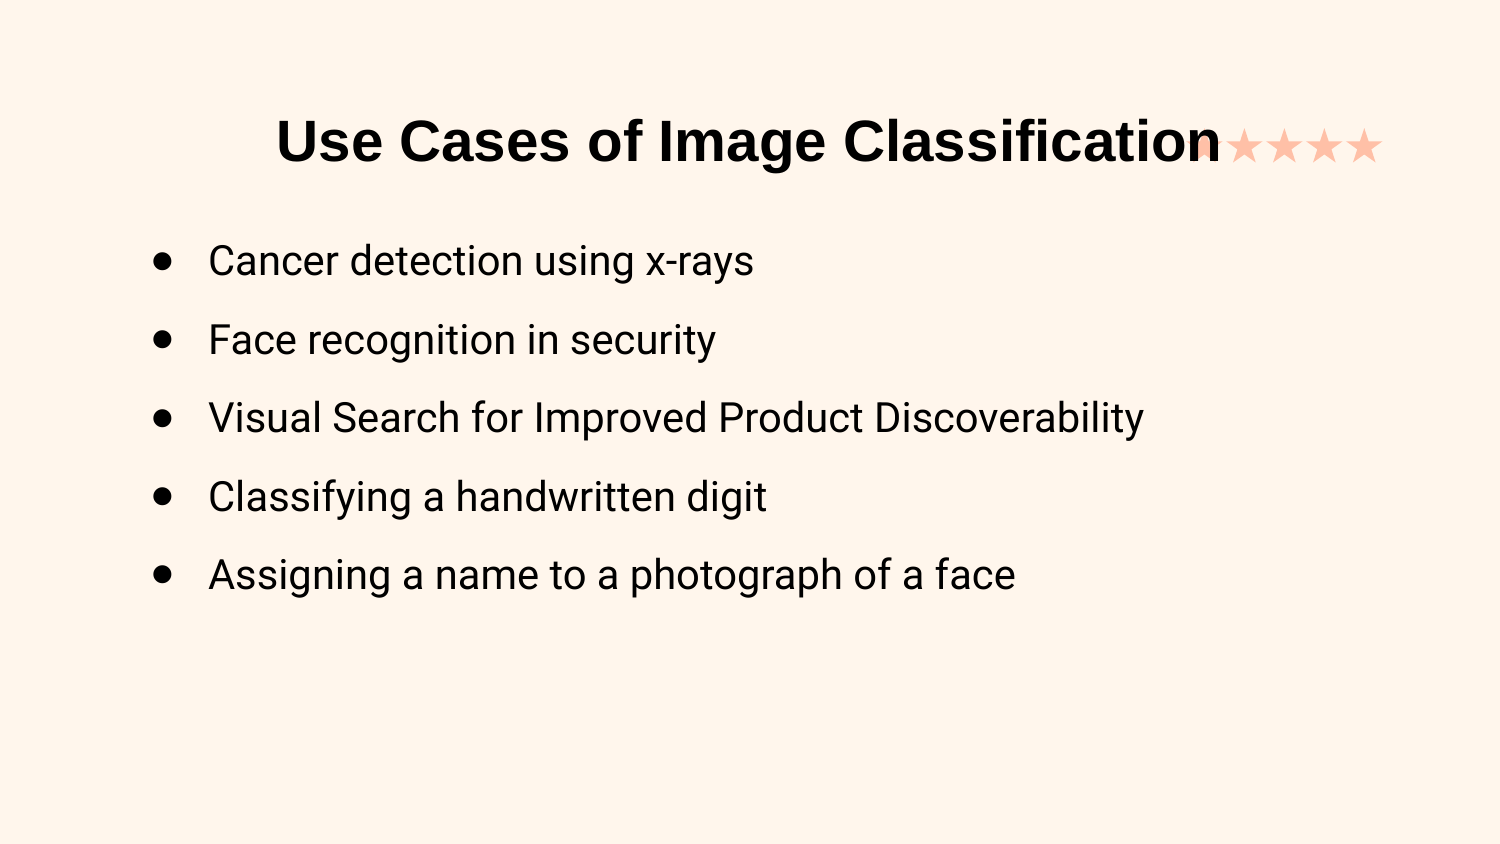

# Use Cases of Image Classification
Cancer detection using x-rays
Face recognition in security
Visual Search for Improved Product Discoverability
Classifying a handwritten digit
Assigning a name to a photograph of a face